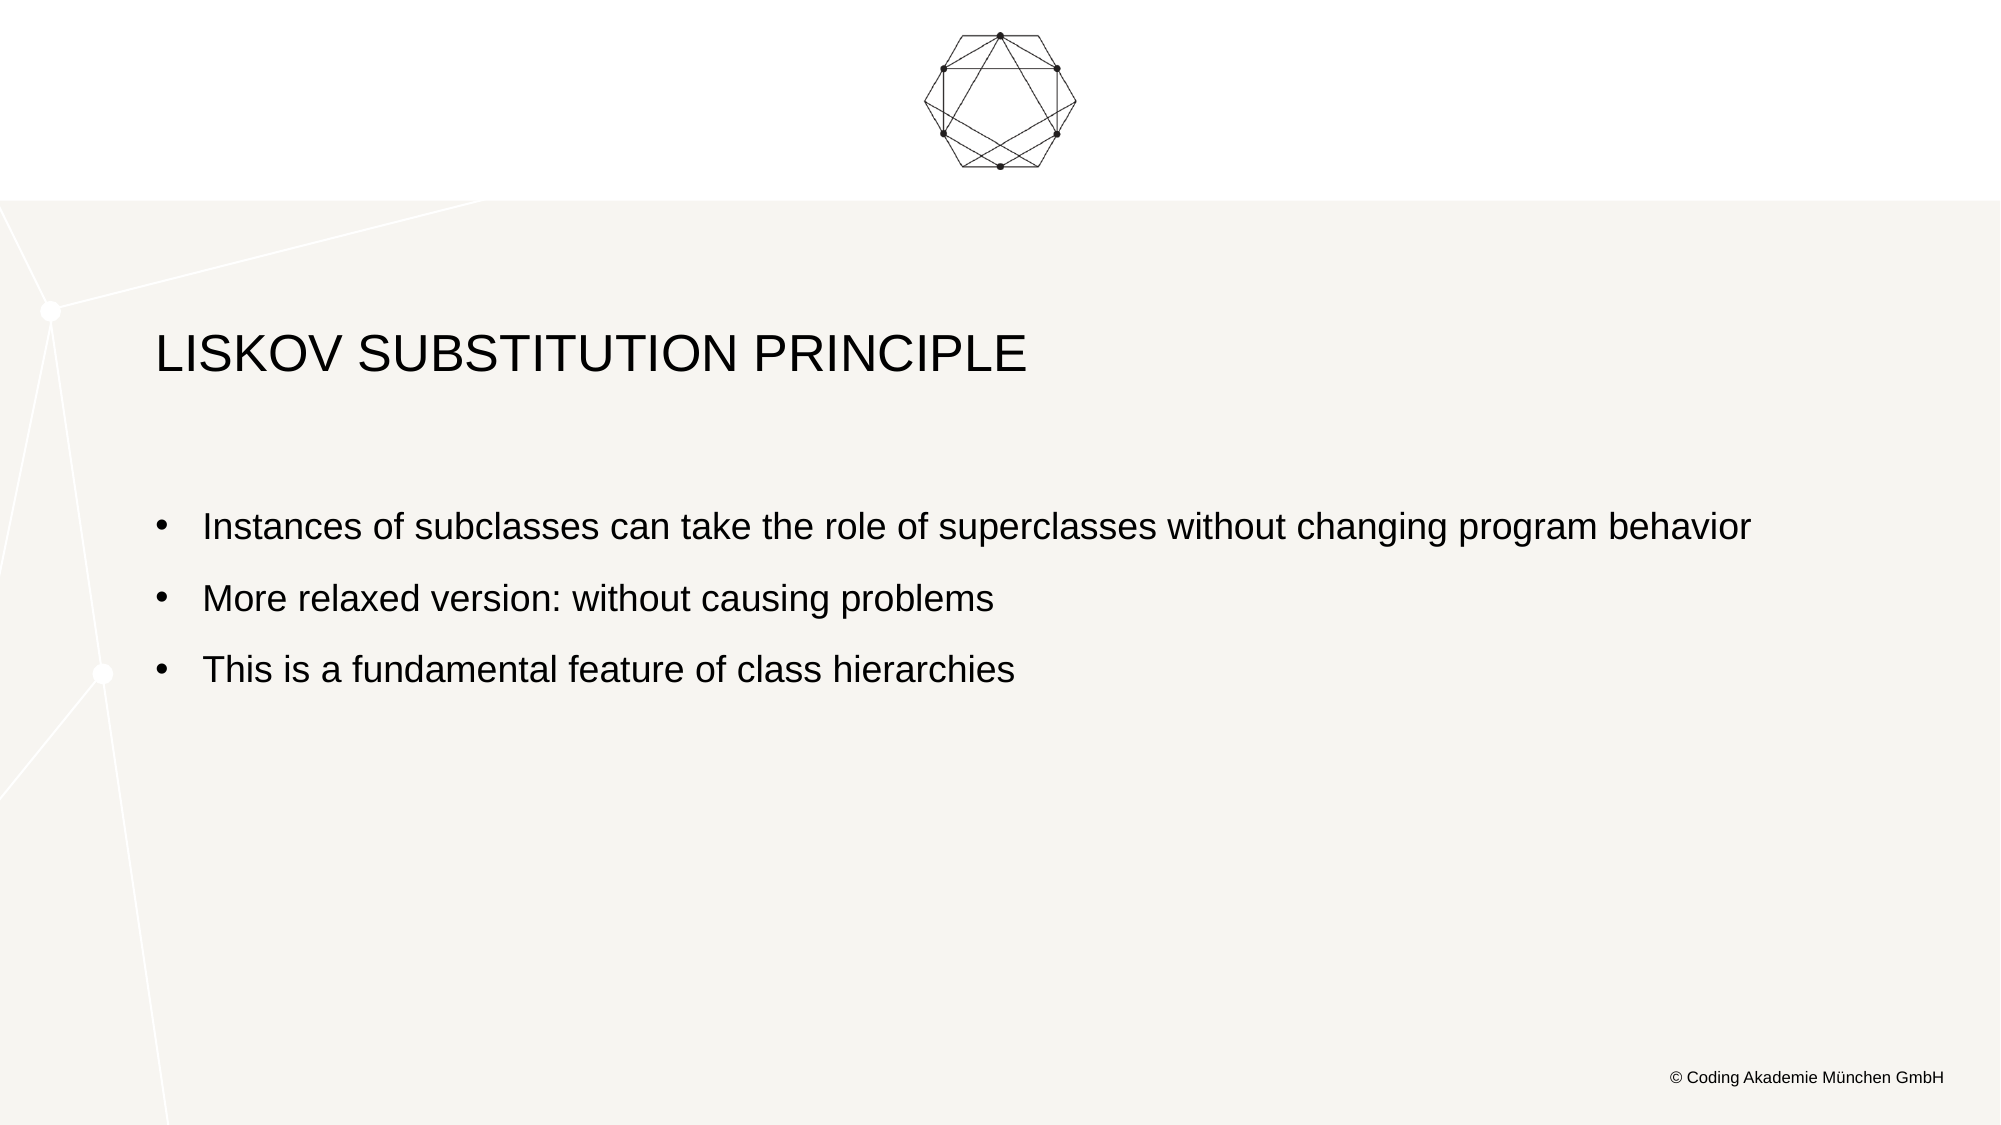

# Liskov Substitution Principle
Instances of subclasses can take the role of superclasses without changing program behavior
More relaxed version: without causing problems
This is a fundamental feature of class hierarchies
© Coding Akademie München GmbH